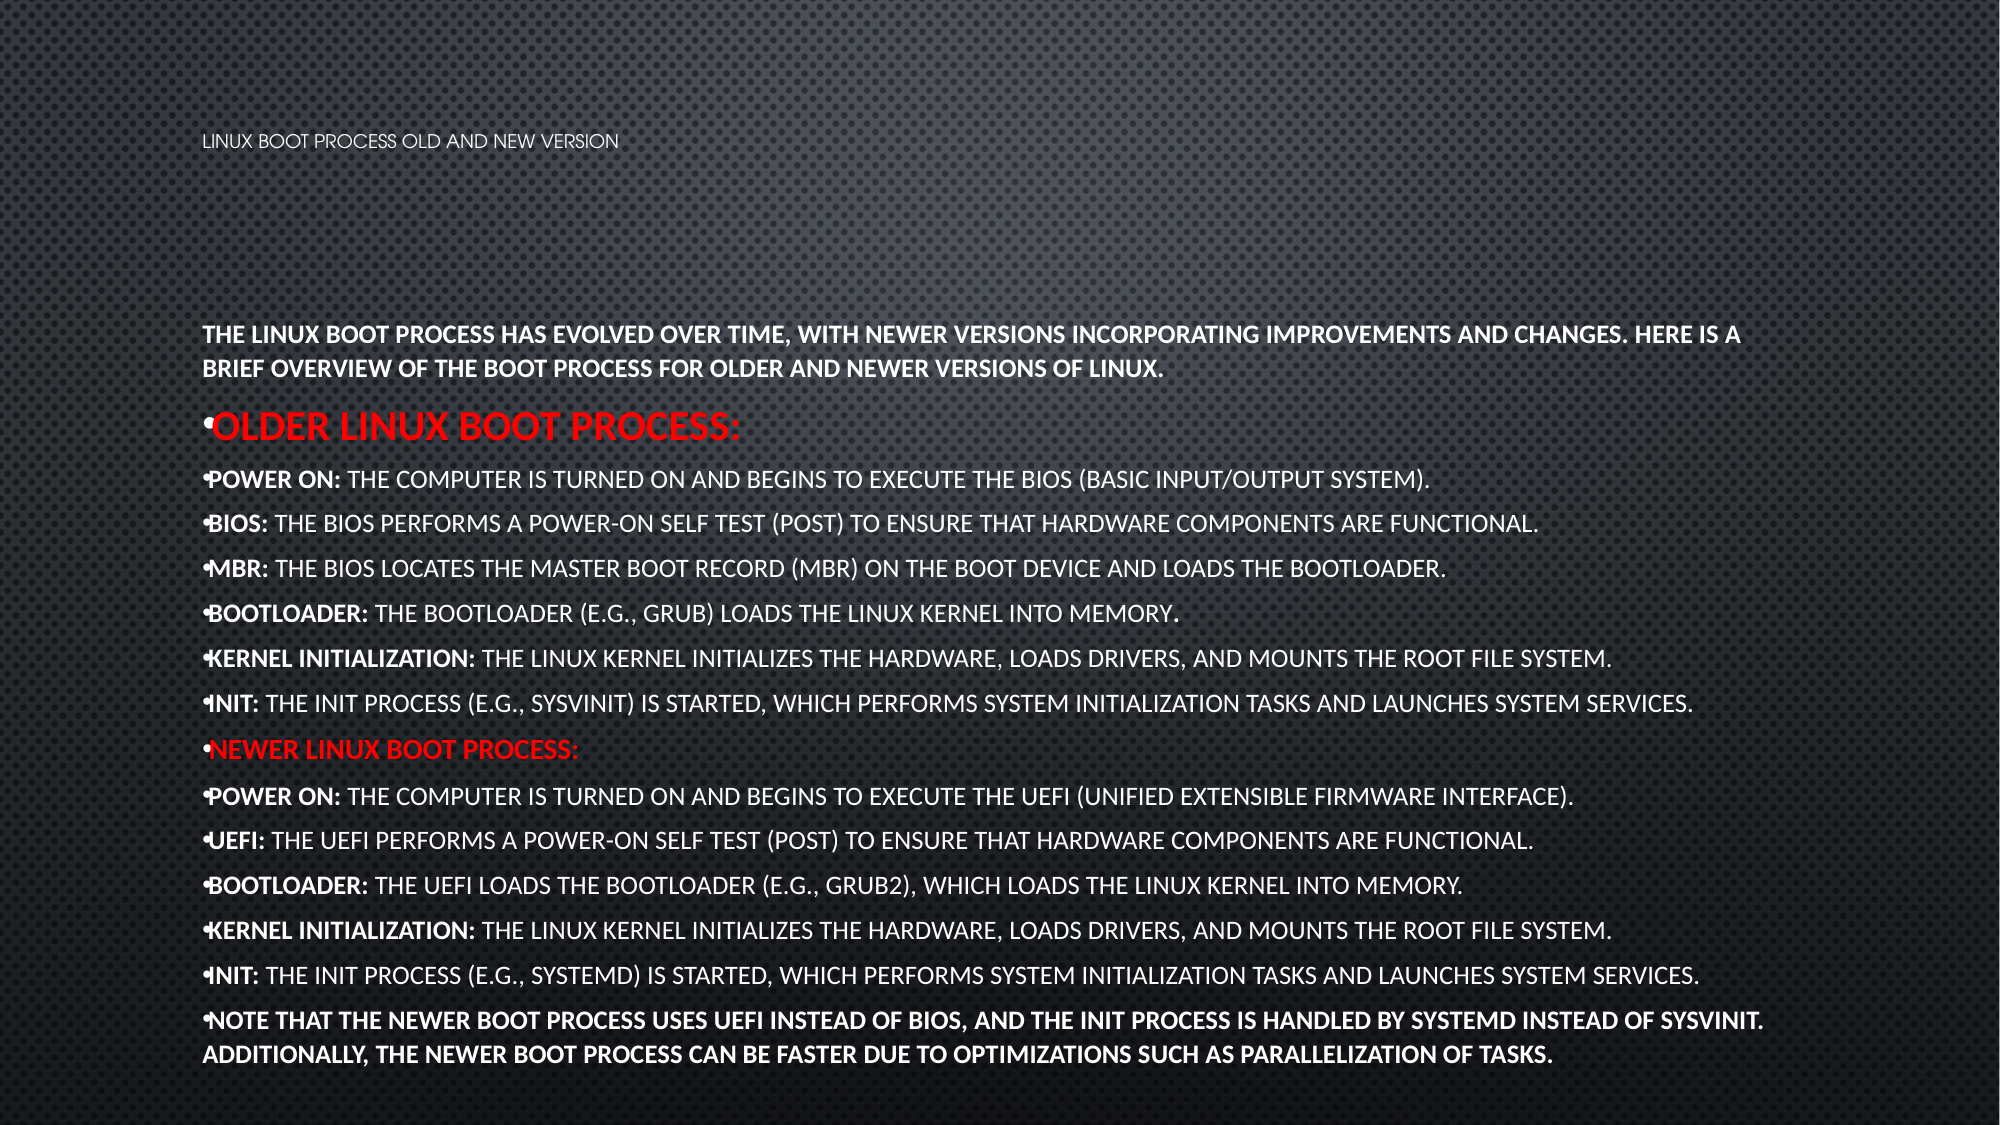

# LINUX BOOT PROCESS OLD AND NEW VERSION

The Linux boot process has evolved over time, with newer versions incorporating improvements and changes. Here is a brief overview of the boot process for older and newer versions of Linux.
Older Linux Boot Process:
Power On: The computer is turned on and begins to execute the BIOS (Basic Input/Output System).
BIOS: The BIOS performs a Power-On Self Test (POST) to ensure that hardware components are functional.
MBR: The BIOS locates the Master Boot Record (MBR) on the boot device and loads the bootloader.
Bootloader: The bootloader (e.g., GRUB) loads the Linux kernel into memory.
Kernel Initialization: The Linux kernel initializes the hardware, loads drivers, and mounts the root file system.
Init: The init process (e.g., SysVinit) is started, which performs system initialization tasks and launches system services.
Newer Linux Boot Process:
Power On: The computer is turned on and begins to execute the UEFI (Unified Extensible Firmware Interface).
UEFI: The UEFI performs a Power-On Self Test (POST) to ensure that hardware components are functional.
Bootloader: The UEFI loads the bootloader (e.g., GRUB2), which loads the Linux kernel into memory.
Kernel Initialization: The Linux kernel initializes the hardware, loads drivers, and mounts the root file system.
Init: The init process (e.g., systemd) is started, which performs system initialization tasks and launches system services.
Note that the newer boot process uses UEFI instead of BIOS, and the init process is handled by systemd instead of SysVinit. Additionally, the newer boot process can be faster due to optimizations such as parallelization of tasks.